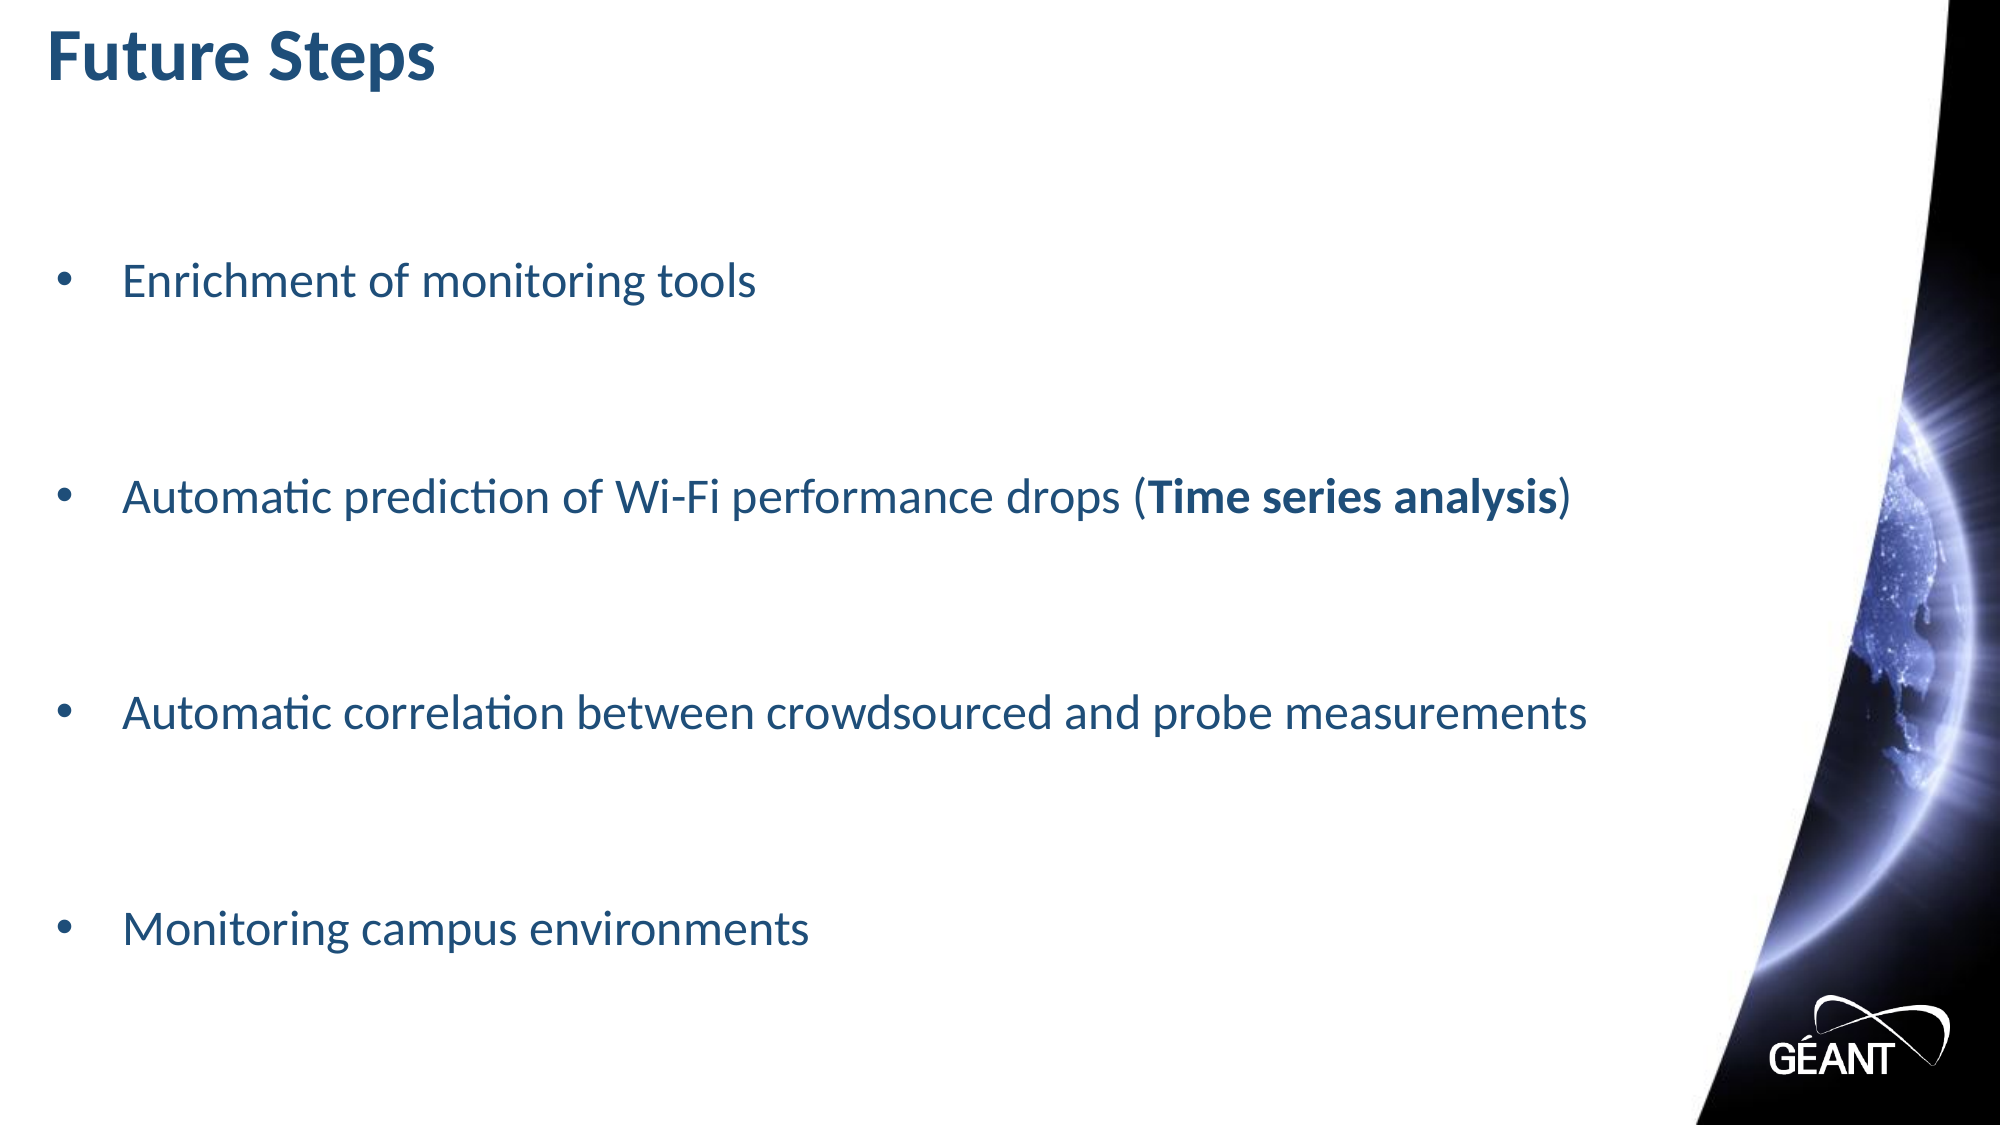

# Future Steps

Enrichment of monitoring tools

Automatic prediction of Wi-Fi performance drops (Time series analysis)

Automatic correlation between crowdsourced and probe measurements

Monitoring campus environments